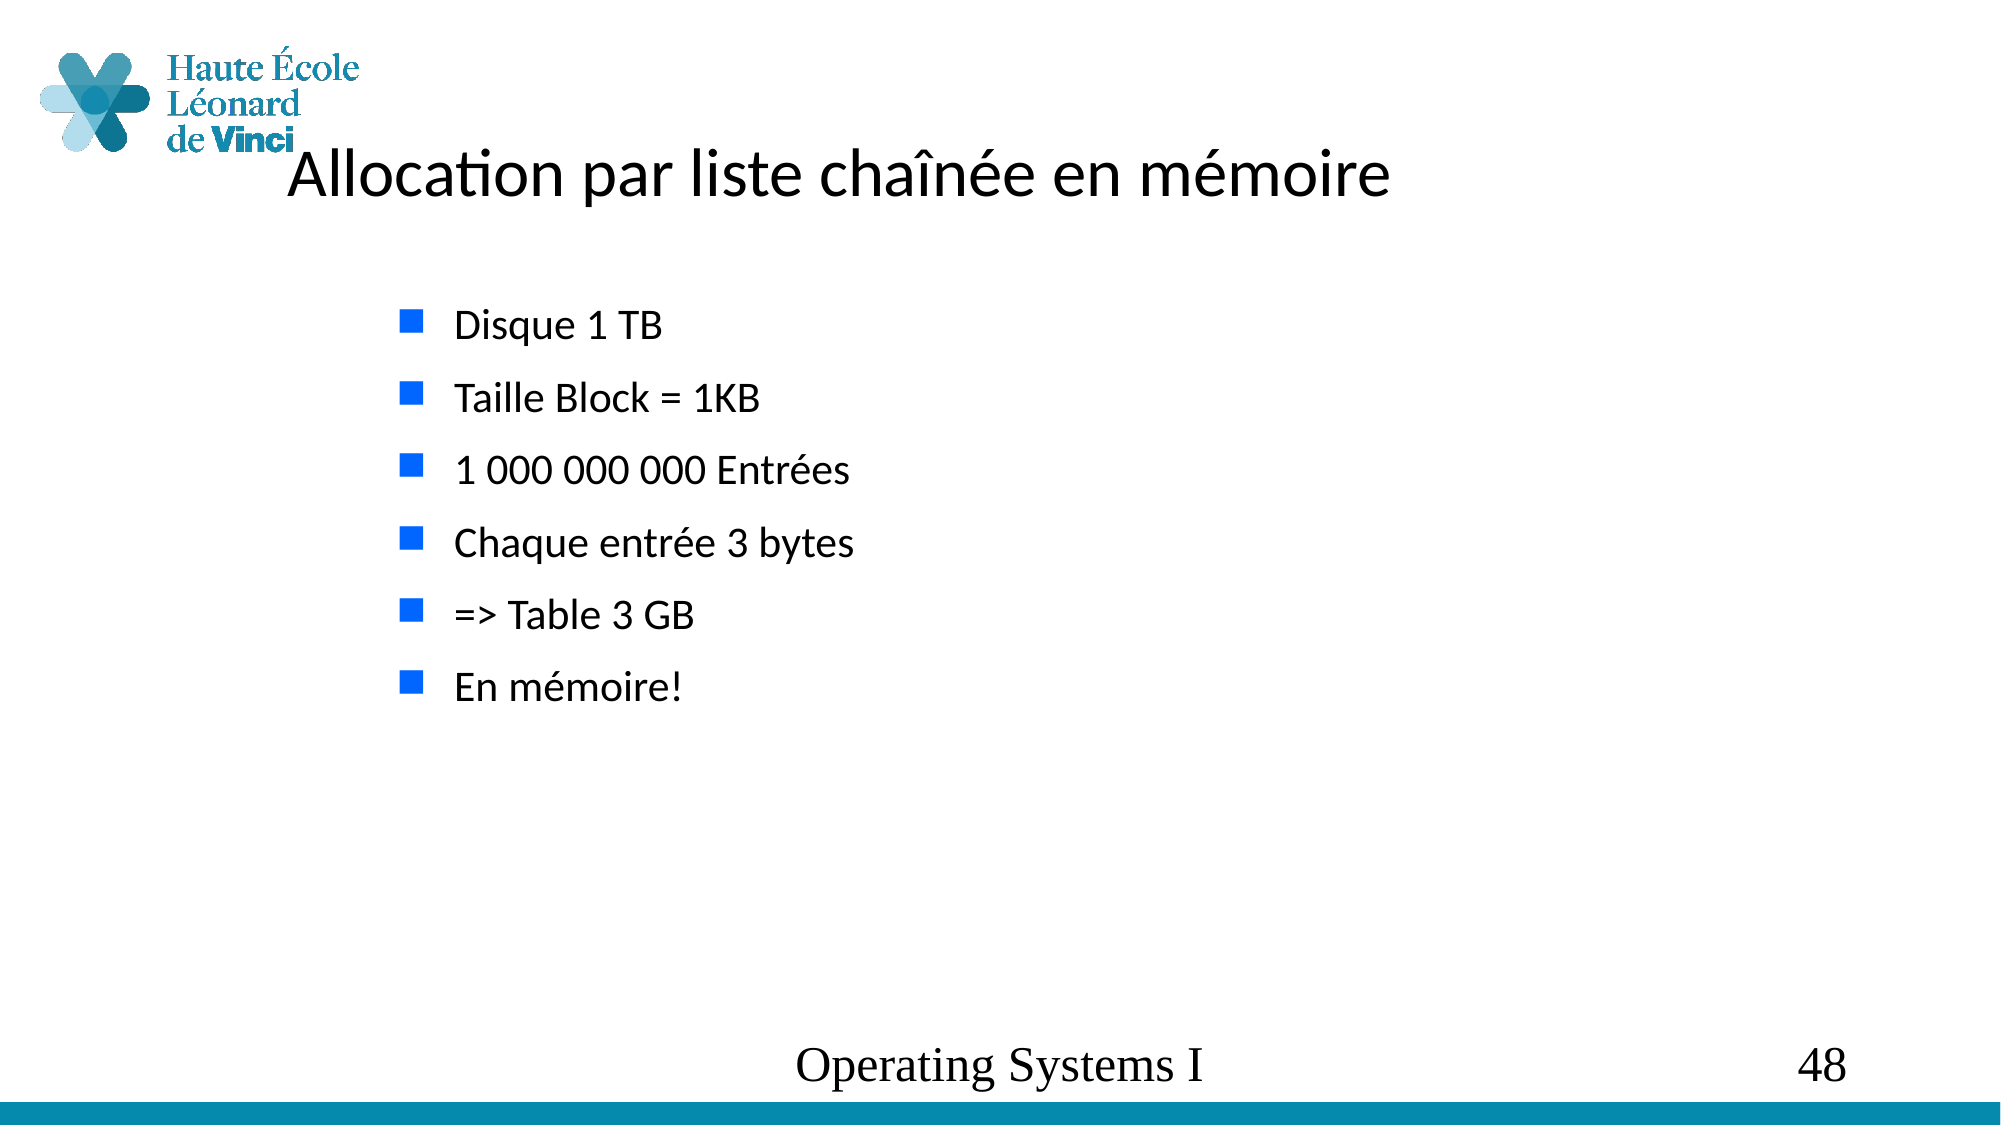

# Allocation par liste chaînée en mémoire
Disque 1 TB
Taille Block = 1KB
1 000 000 000 Entrées
Chaque entrée 3 bytes
=> Table 3 GB
En mémoire!
Operating Systems I
48